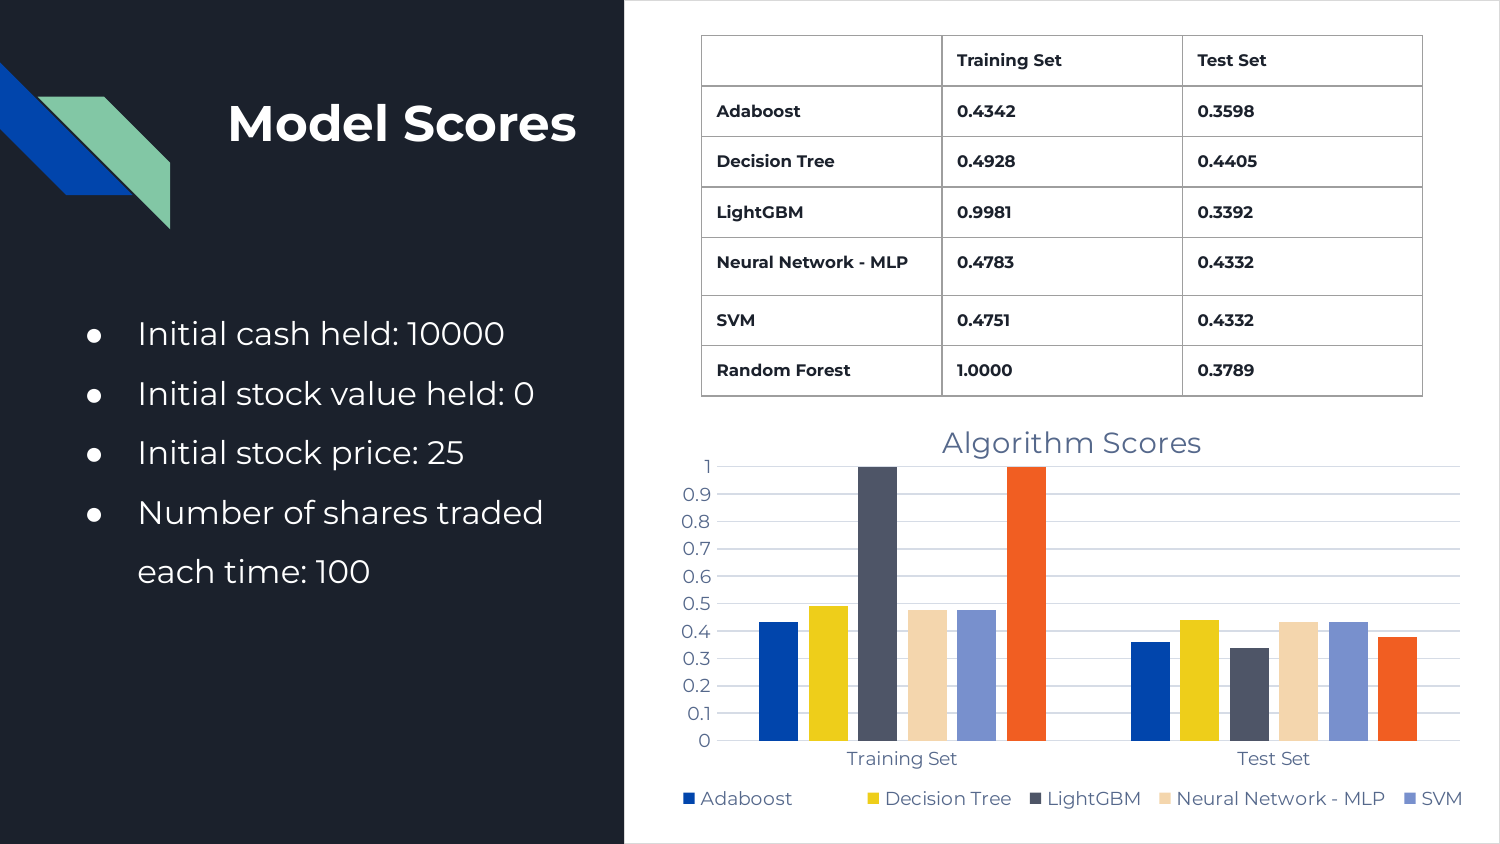

|  | Training Set | Test Set |
| --- | --- | --- |
| Adaboost | 0.4342 | 0.3598 |
| Decision Tree | 0.4928 | 0.4405 |
| LightGBM | 0.9981 | 0.3392 |
| Neural Network - MLP | 0.4783 | 0.4332 |
| SVM | 0.4751 | 0.4332 |
| Random Forest | 1.0000 | 0.3789 |
# Model Scores
Initial cash held: 10000
Initial stock value held: 0
Initial stock price: 25
Number of shares traded each time: 100

### Chart: Algorithm Scores

| Category | Adaboost | Decision Tree | LightGBM | Neural Network - MLP | SVM | Random Forest |
|---|---|---|---|---|---|---|
| Training Set | 0.4342 | 0.4928 | 0.9981 | 0.4783 | 0.4751 | 1.0 |
| Test Set | 0.3598 | 0.4405 | 0.3392 | 0.4332 | 0.4332 | 0.3789 |